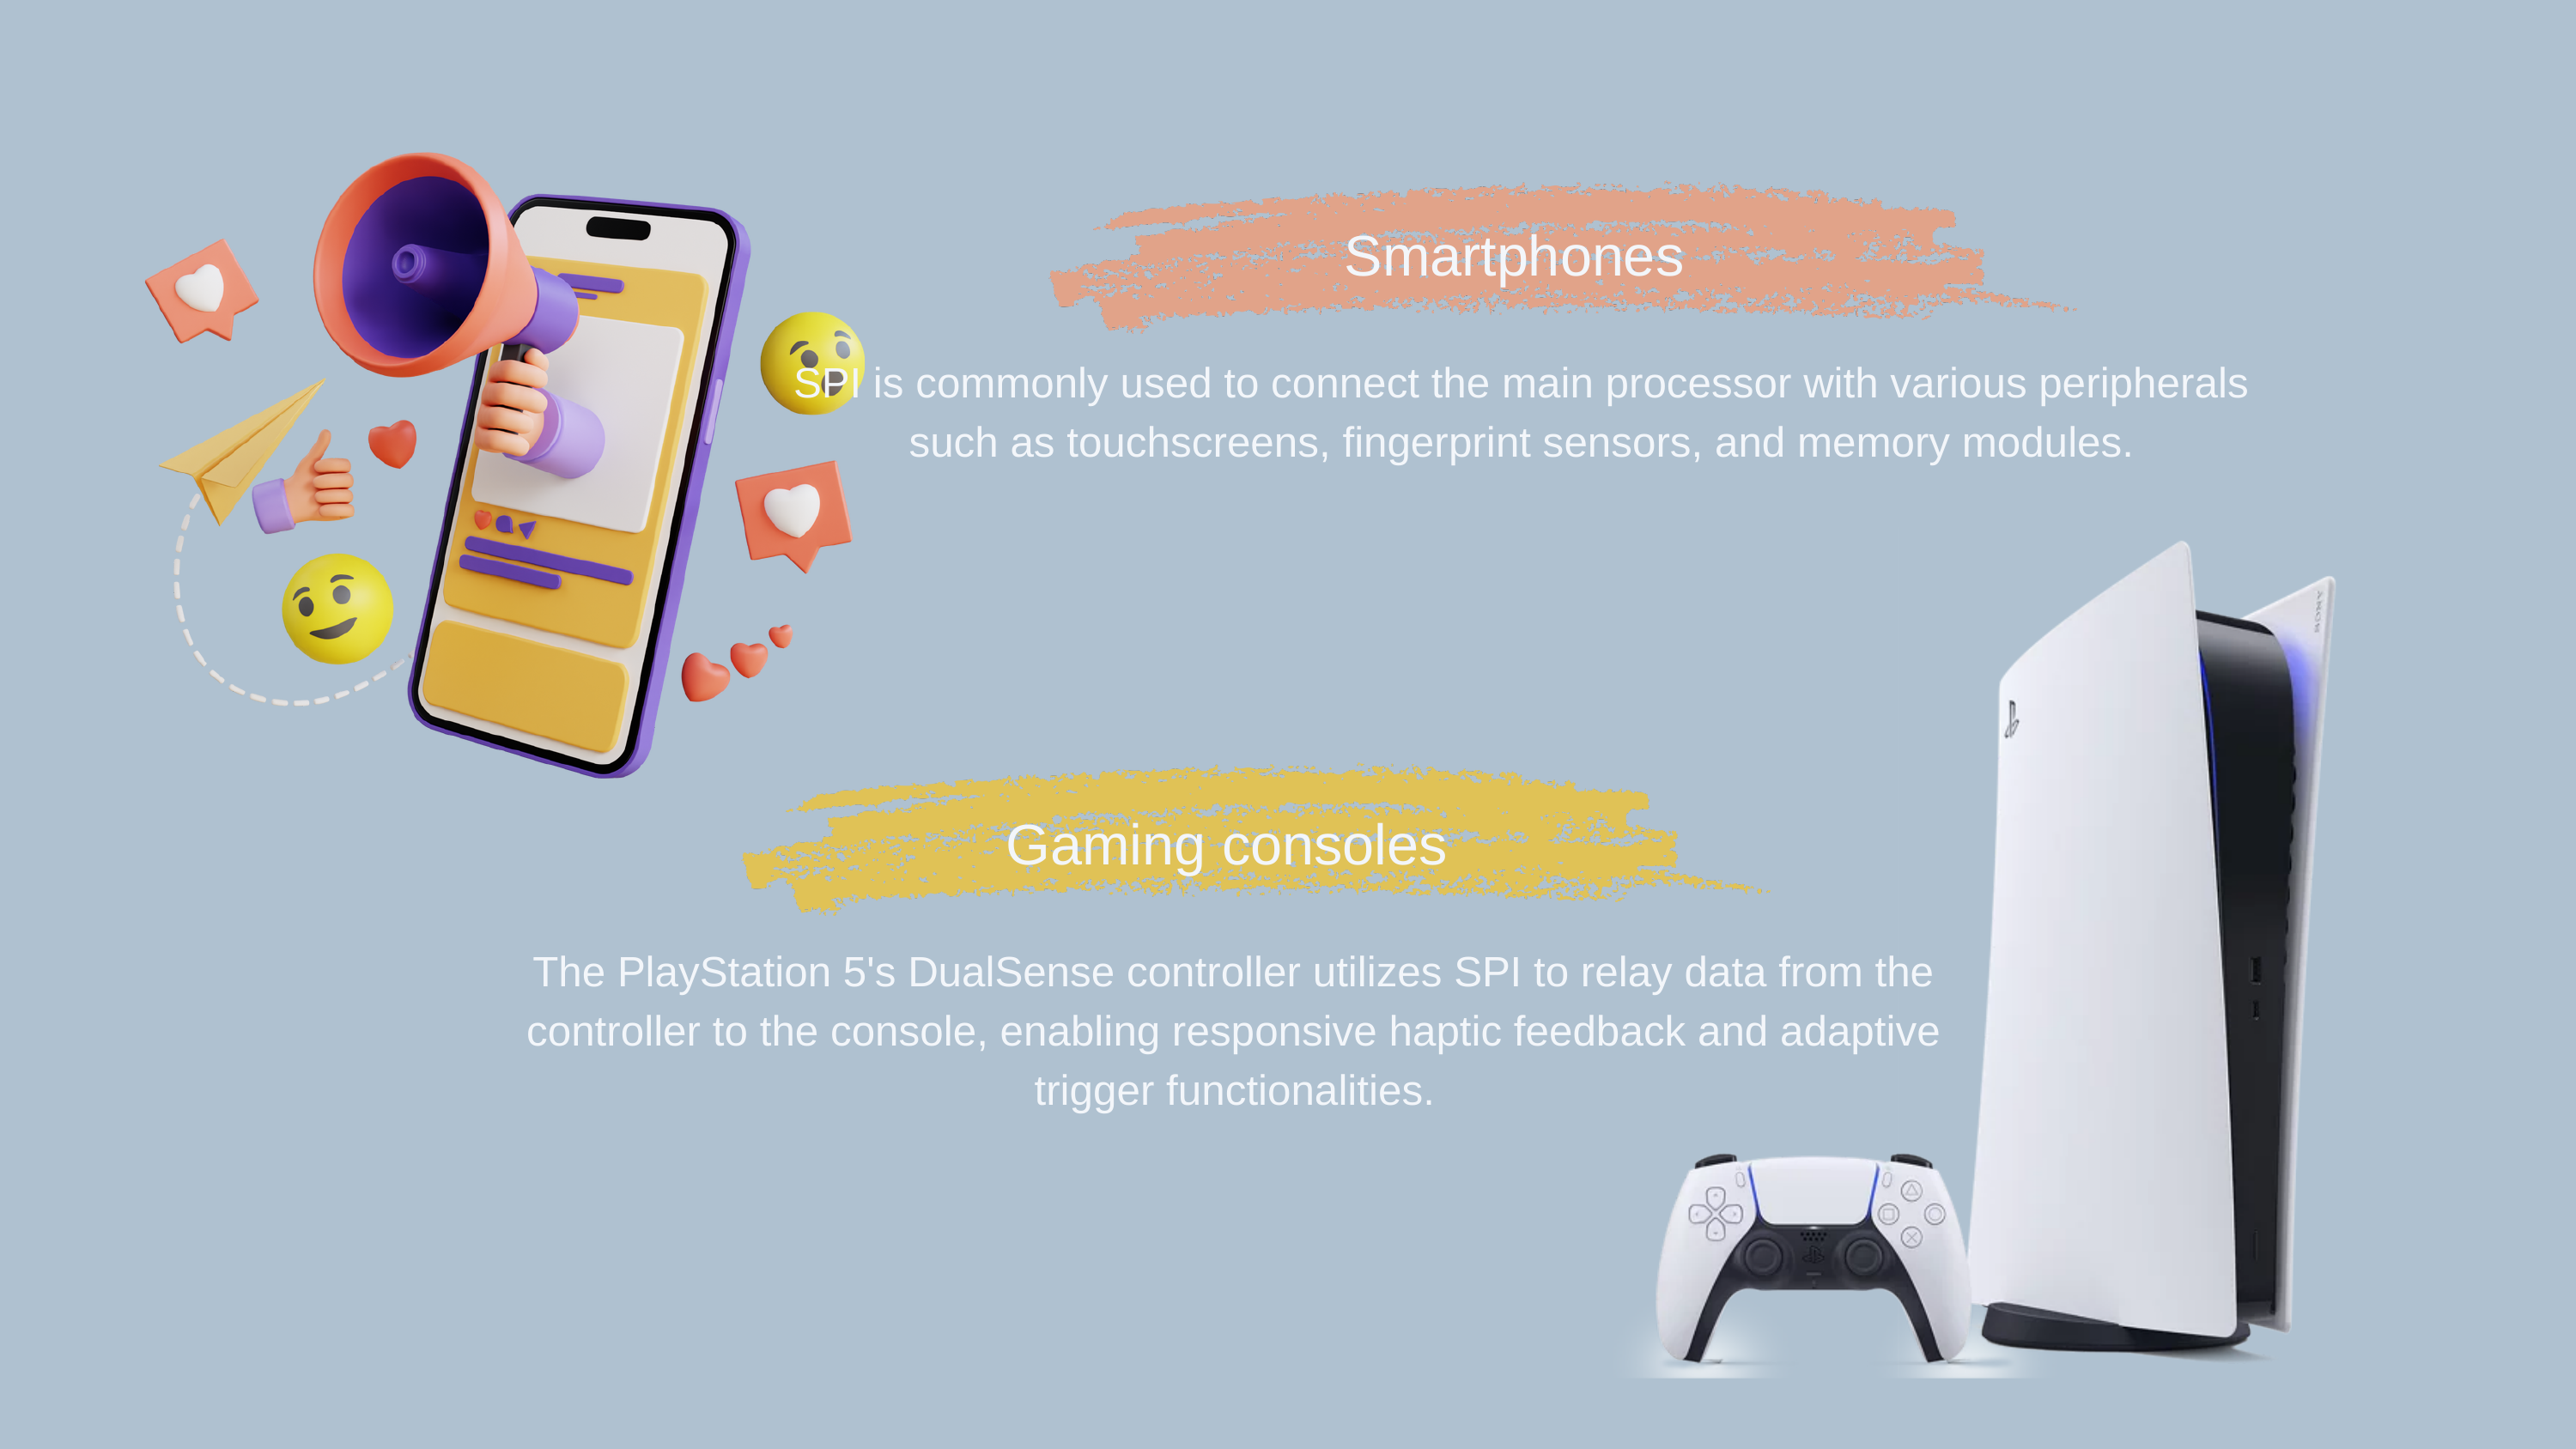

Smartphones

SPI is commonly used to connect the main processor with various peripherals such as touchscreens, fingerprint sensors, and memory modules.

Gaming consoles

The PlayStation 5's DualSense controller utilizes SPI to relay data from the controller to the console, enabling responsive haptic feedback and adaptive trigger functionalities.